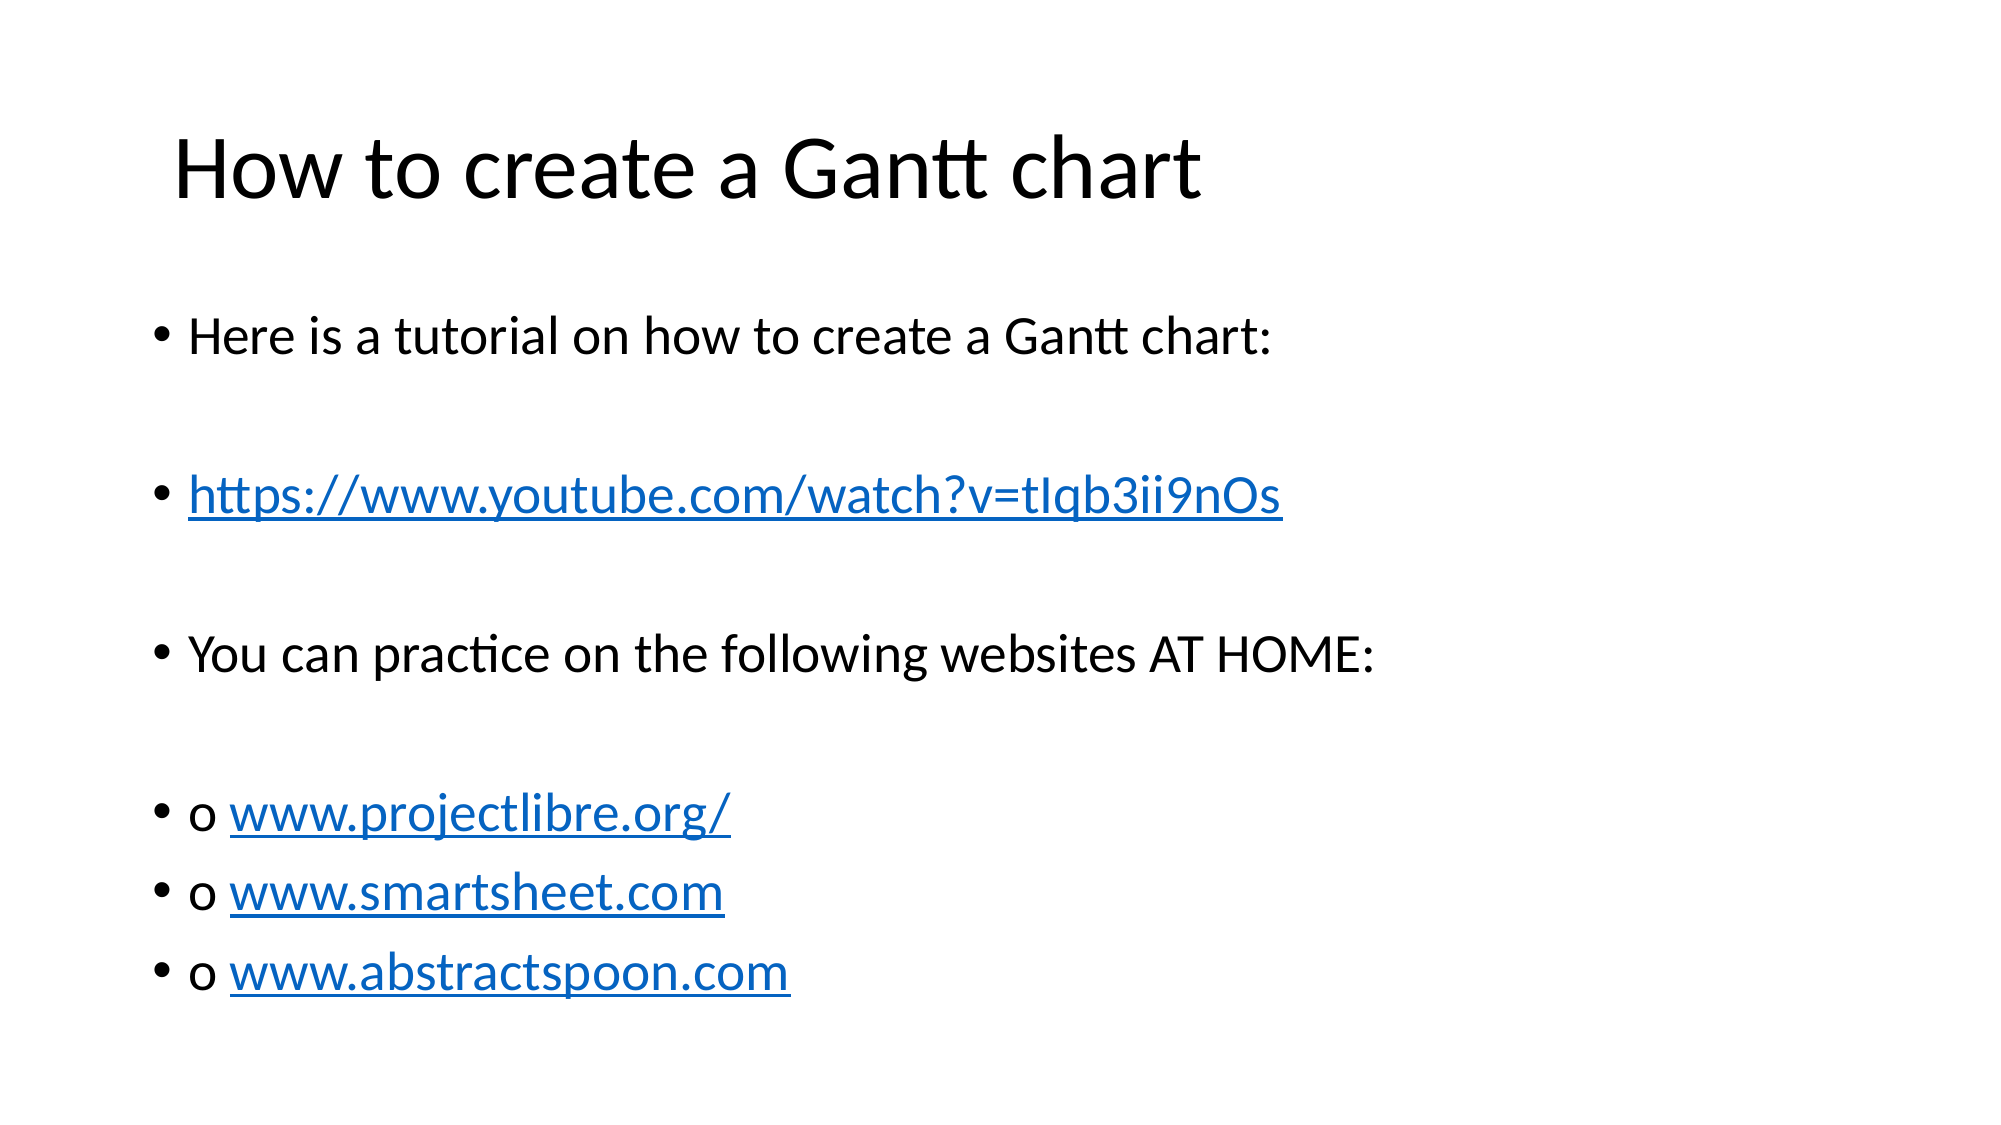

# How to create a Gantt chart
Here is a tutorial on how to create a Gantt chart:

https://www.youtube.com/watch?v=tIqb3ii9nOs

You can practice on the following websites AT HOME:

o www.projectlibre.org/
o www.smartsheet.com
o www.abstractspoon.com